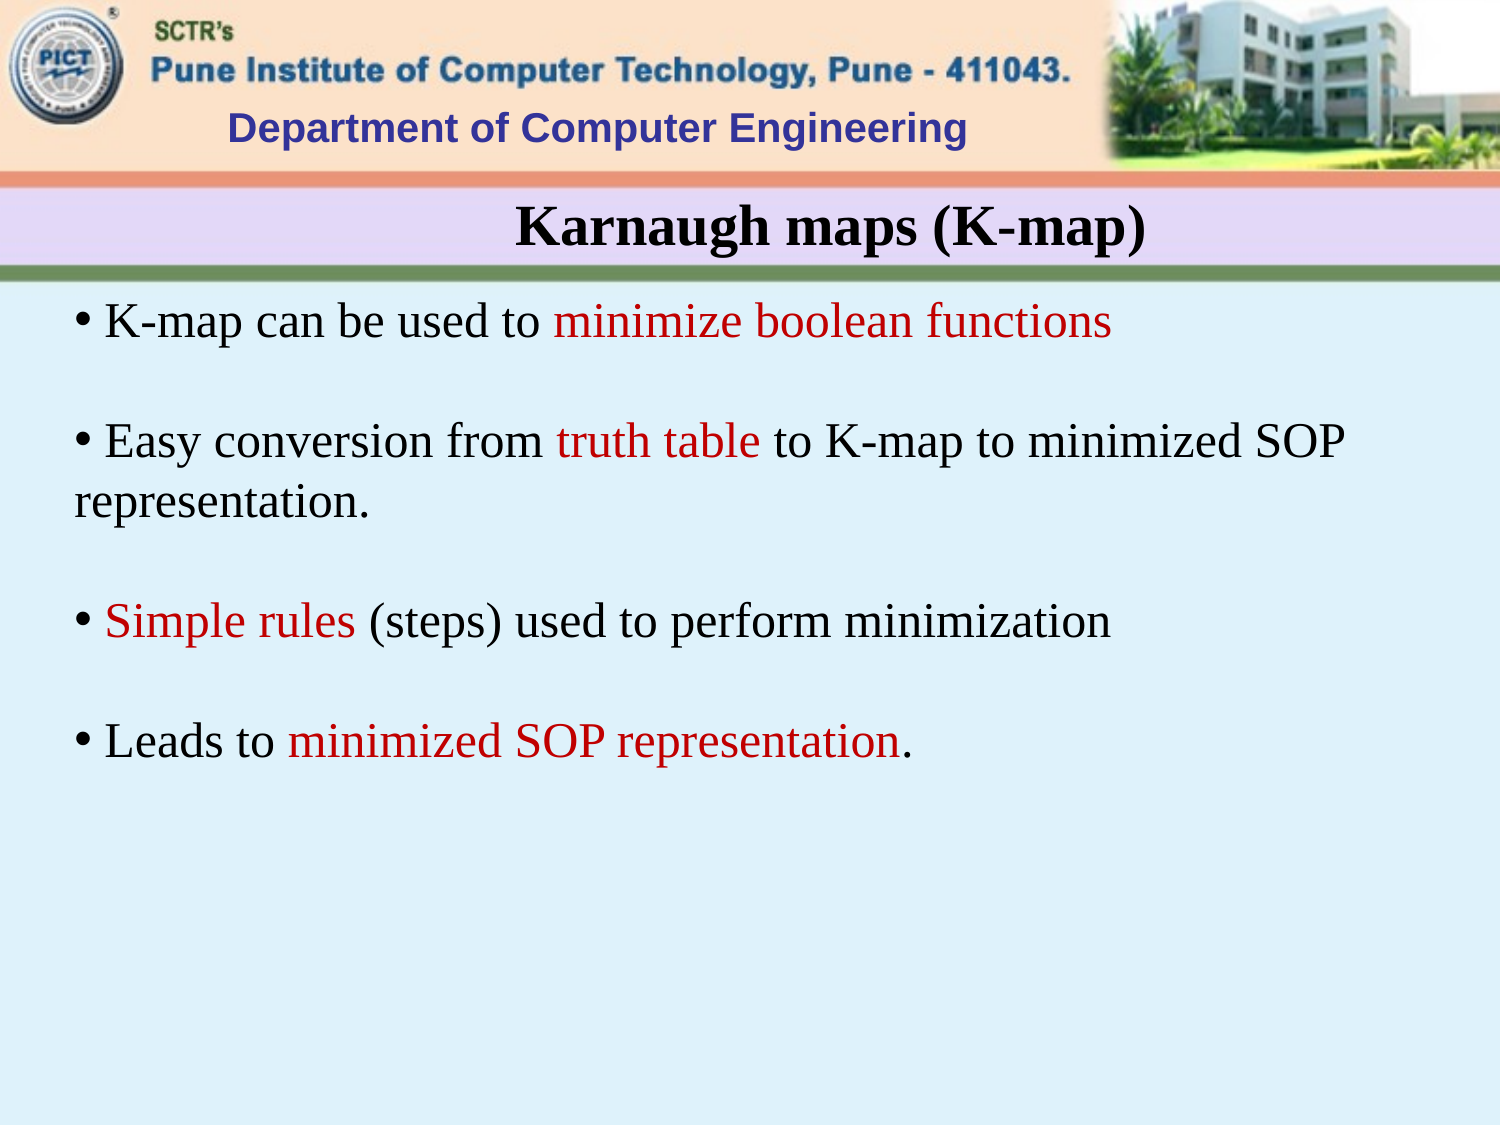

Department of Computer Engineering
Karnaugh maps (K-map)
 K-map can be used to minimize boolean functions

 Easy conversion from truth table to K-map to minimized SOP representation.

 Simple rules (steps) used to perform minimization

 Leads to minimized SOP representation.